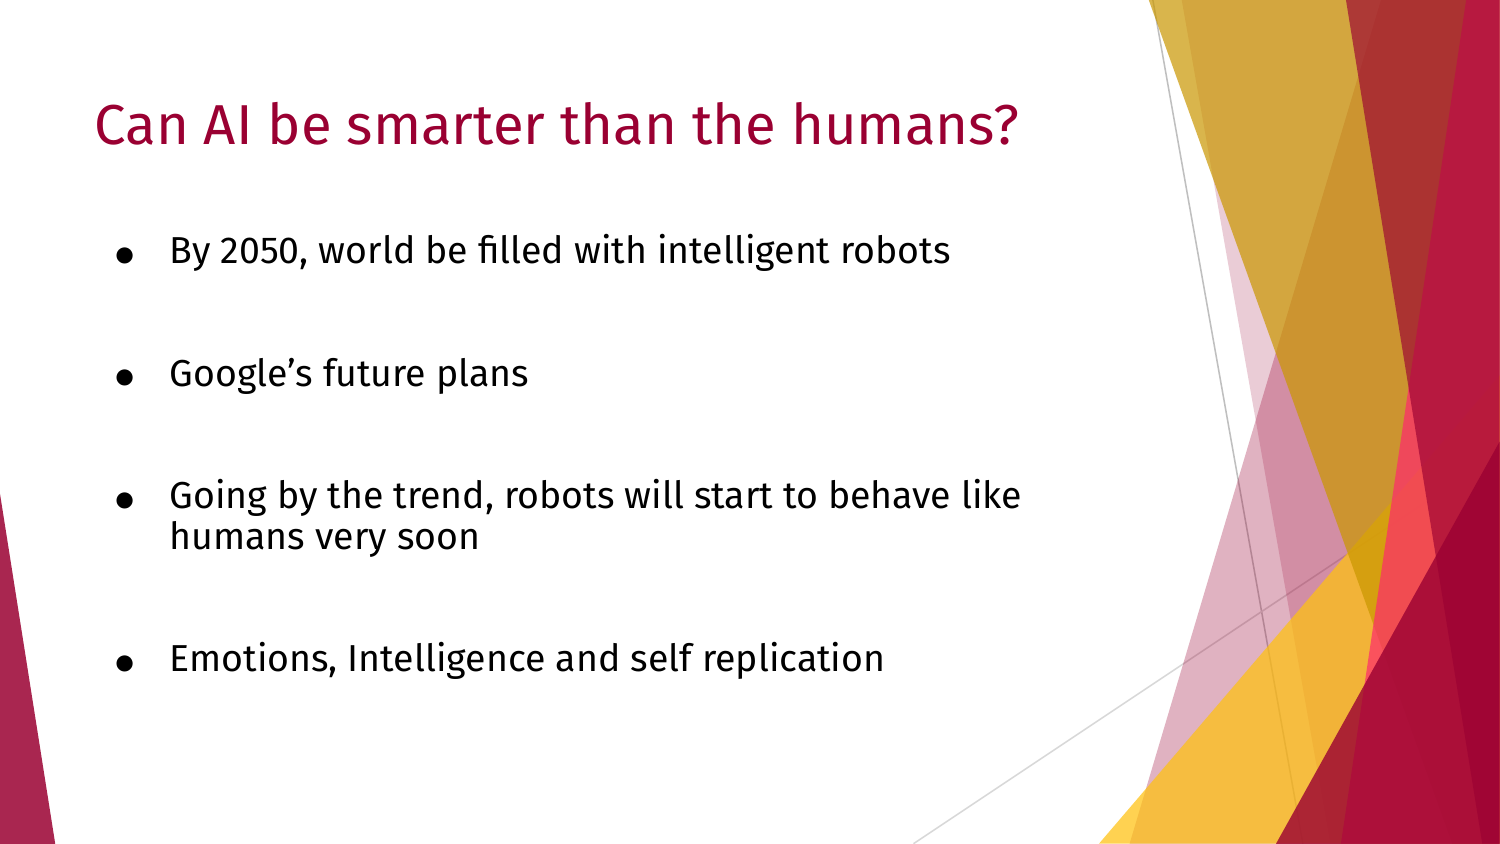

# Can AI be smarter than the humans?
By 2050, world be filled with intelligent robots

Google’s future plans

Going by the trend, robots will start to behave like humans very soon

Emotions, Intelligence and self replication